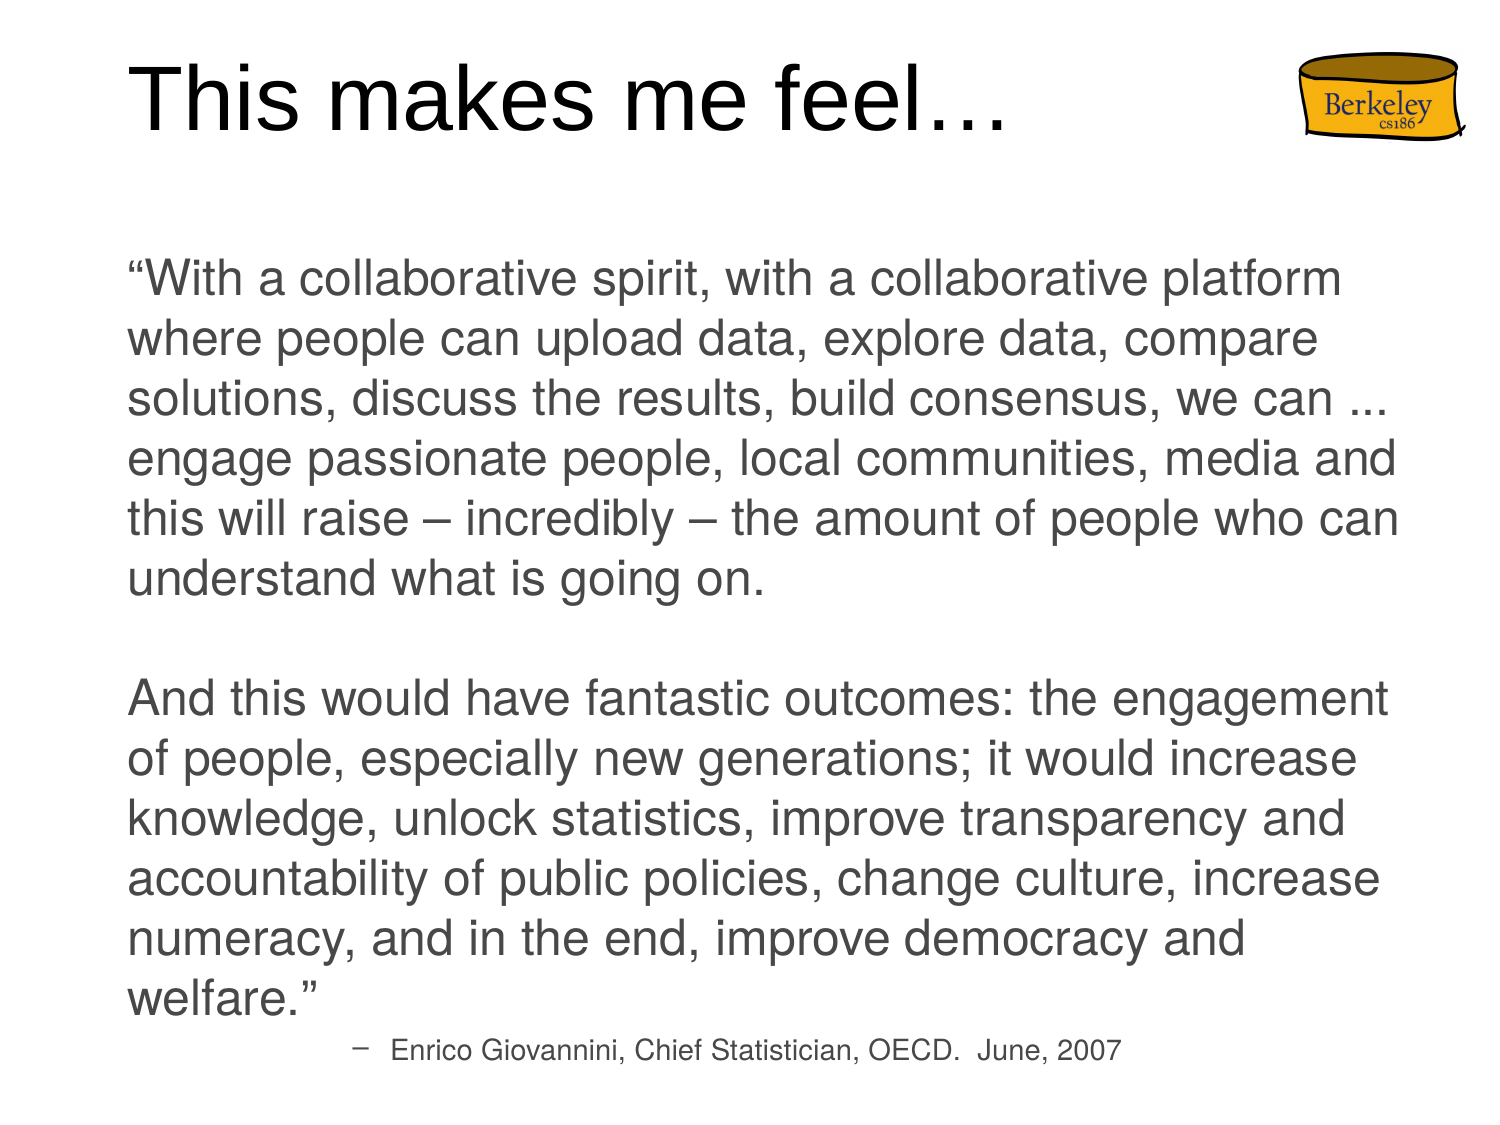

# This makes me feel…
“With a collaborative spirit, with a collaborative platform where people can upload data, explore data, compare solutions, discuss the results, build consensus, we can ... engage passionate people, local communities, media and this will raise – incredibly – the amount of people who can understand what is going on.
And this would have fantastic outcomes: the engagement of people, especially new generations; it would increase knowledge, unlock statistics, improve transparency and accountability of public policies, change culture, increase numeracy, and in the end, improve democracy and welfare.”
Enrico Giovannini, Chief Statistician, OECD.  June, 2007